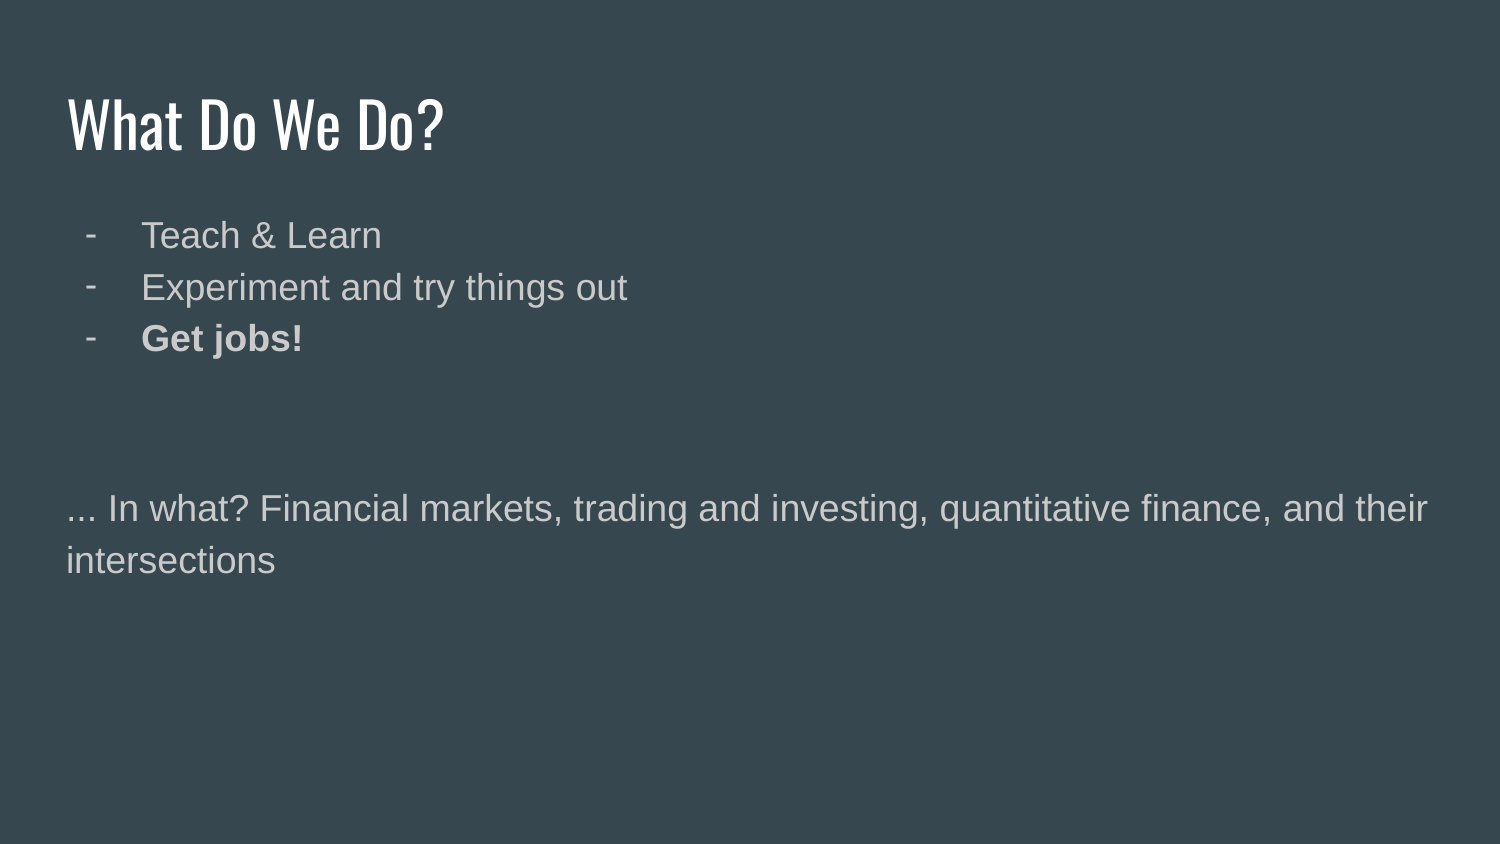

# What Do We Do?
Teach & Learn
Experiment and try things out
Get jobs!

... In what? Financial markets, trading and investing, quantitative finance, and their intersections